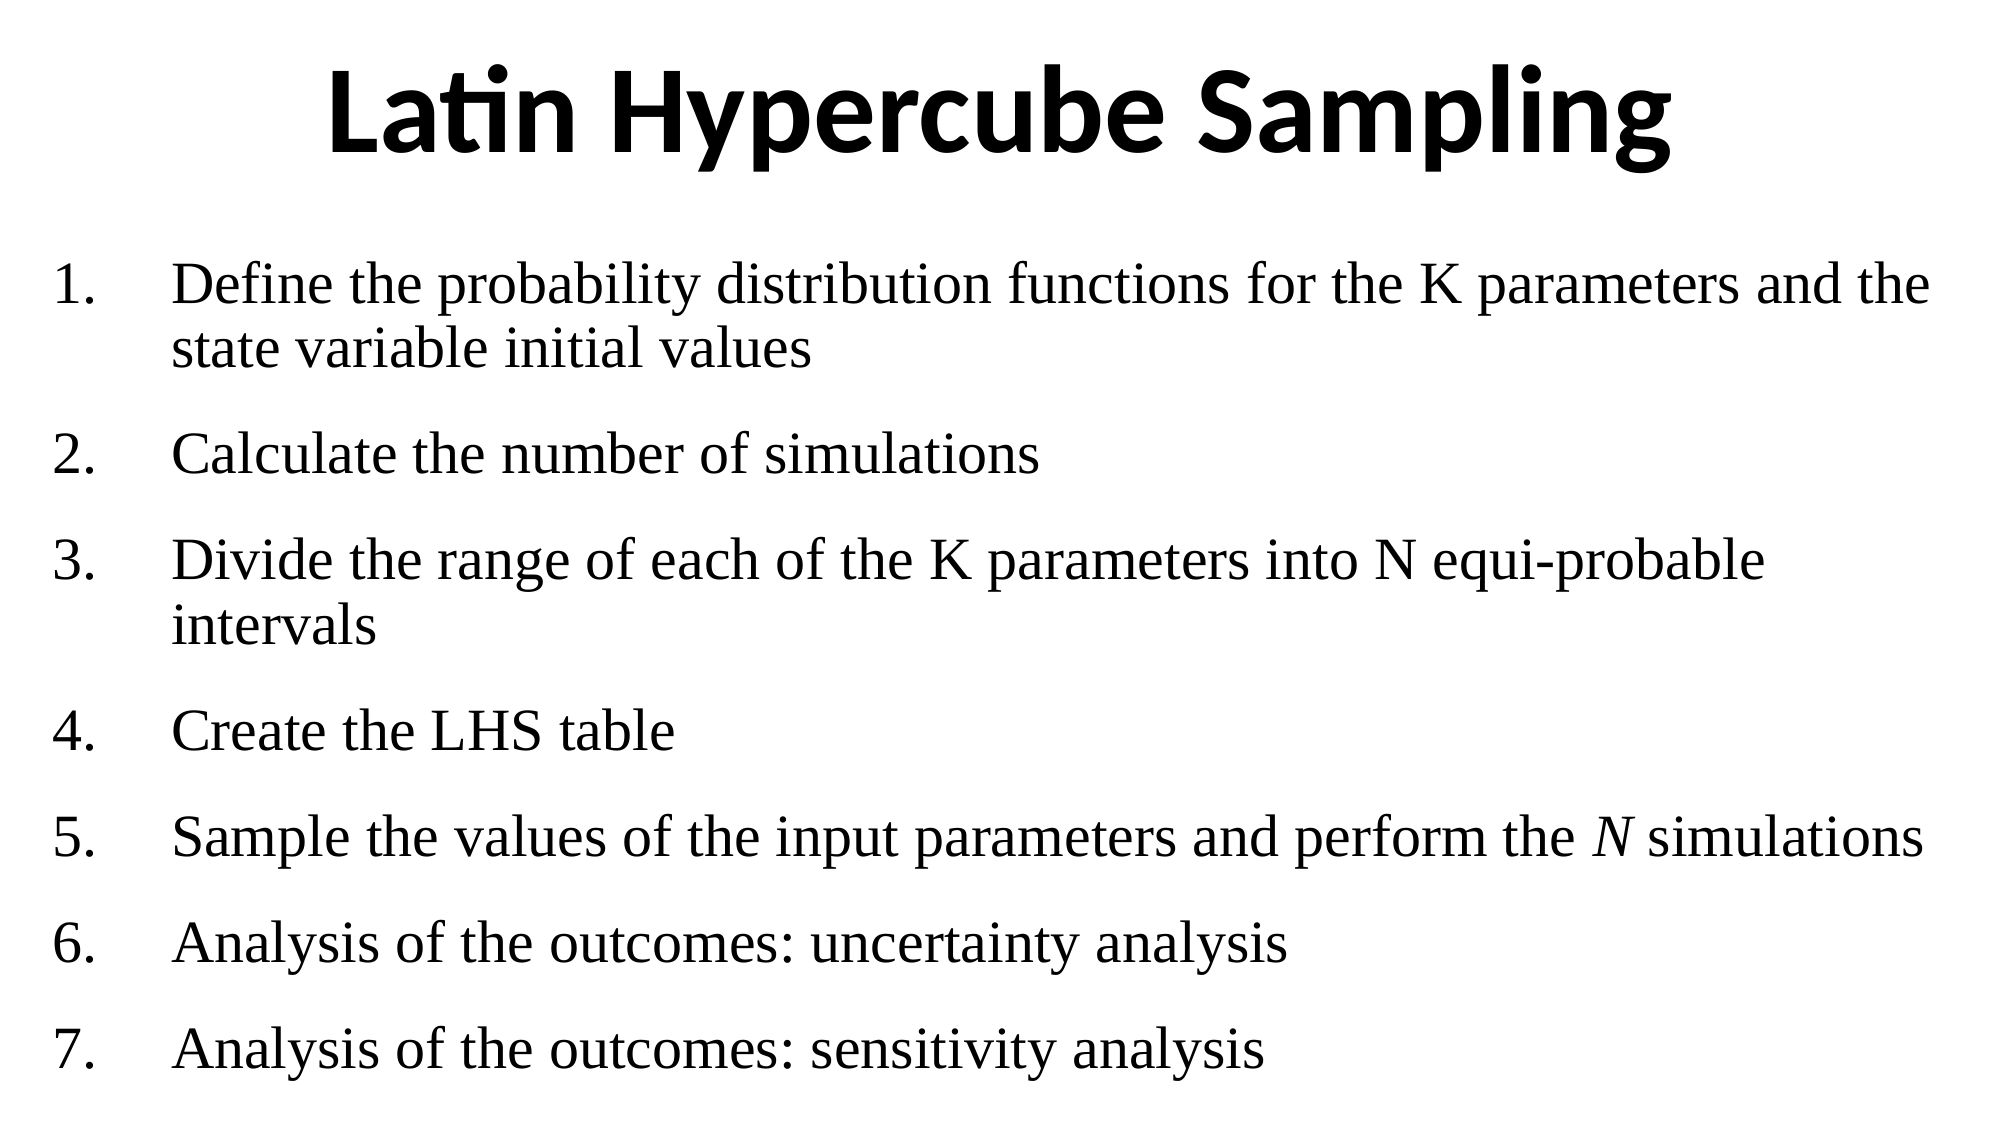

# Latin Hypercube Sampling
Define the probability distribution functions for the K parameters and the state variable initial values
Calculate the number of simulations
Divide the range of each of the K parameters into N equi-probable intervals
Create the LHS table
Sample the values of the input parameters and perform the N simulations
Analysis of the outcomes: uncertainty analysis
Analysis of the outcomes: sensitivity analysis